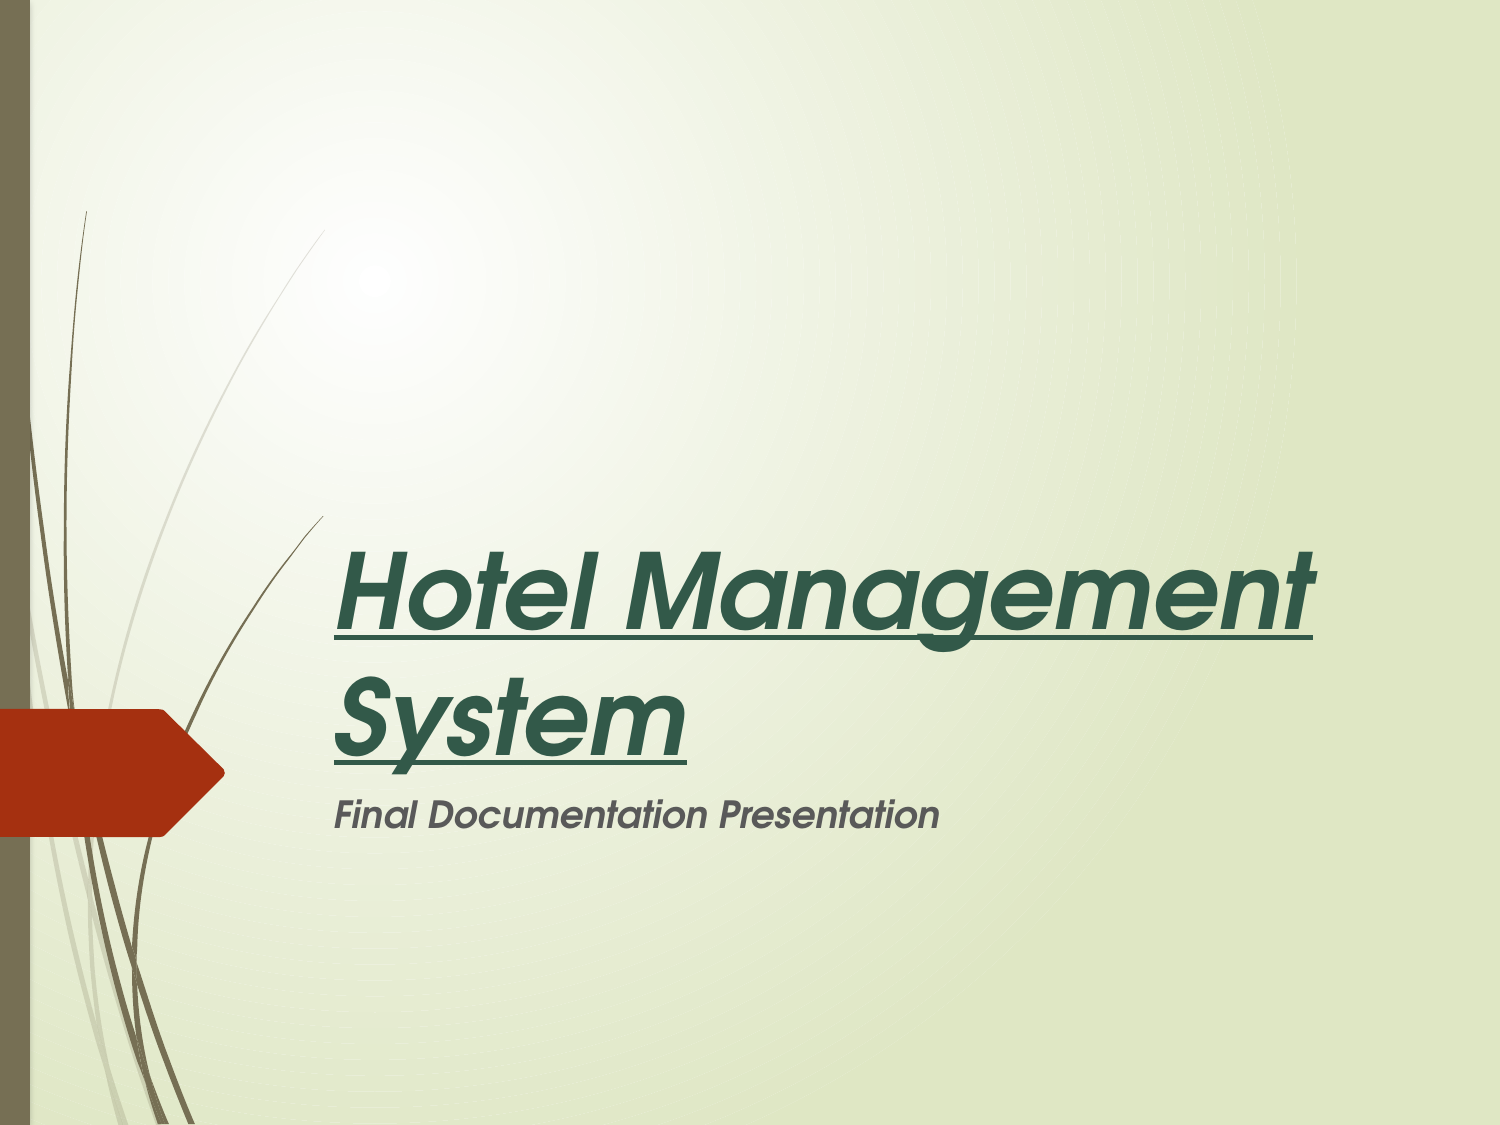

# Hotel Management System
Final Documentation Presentation